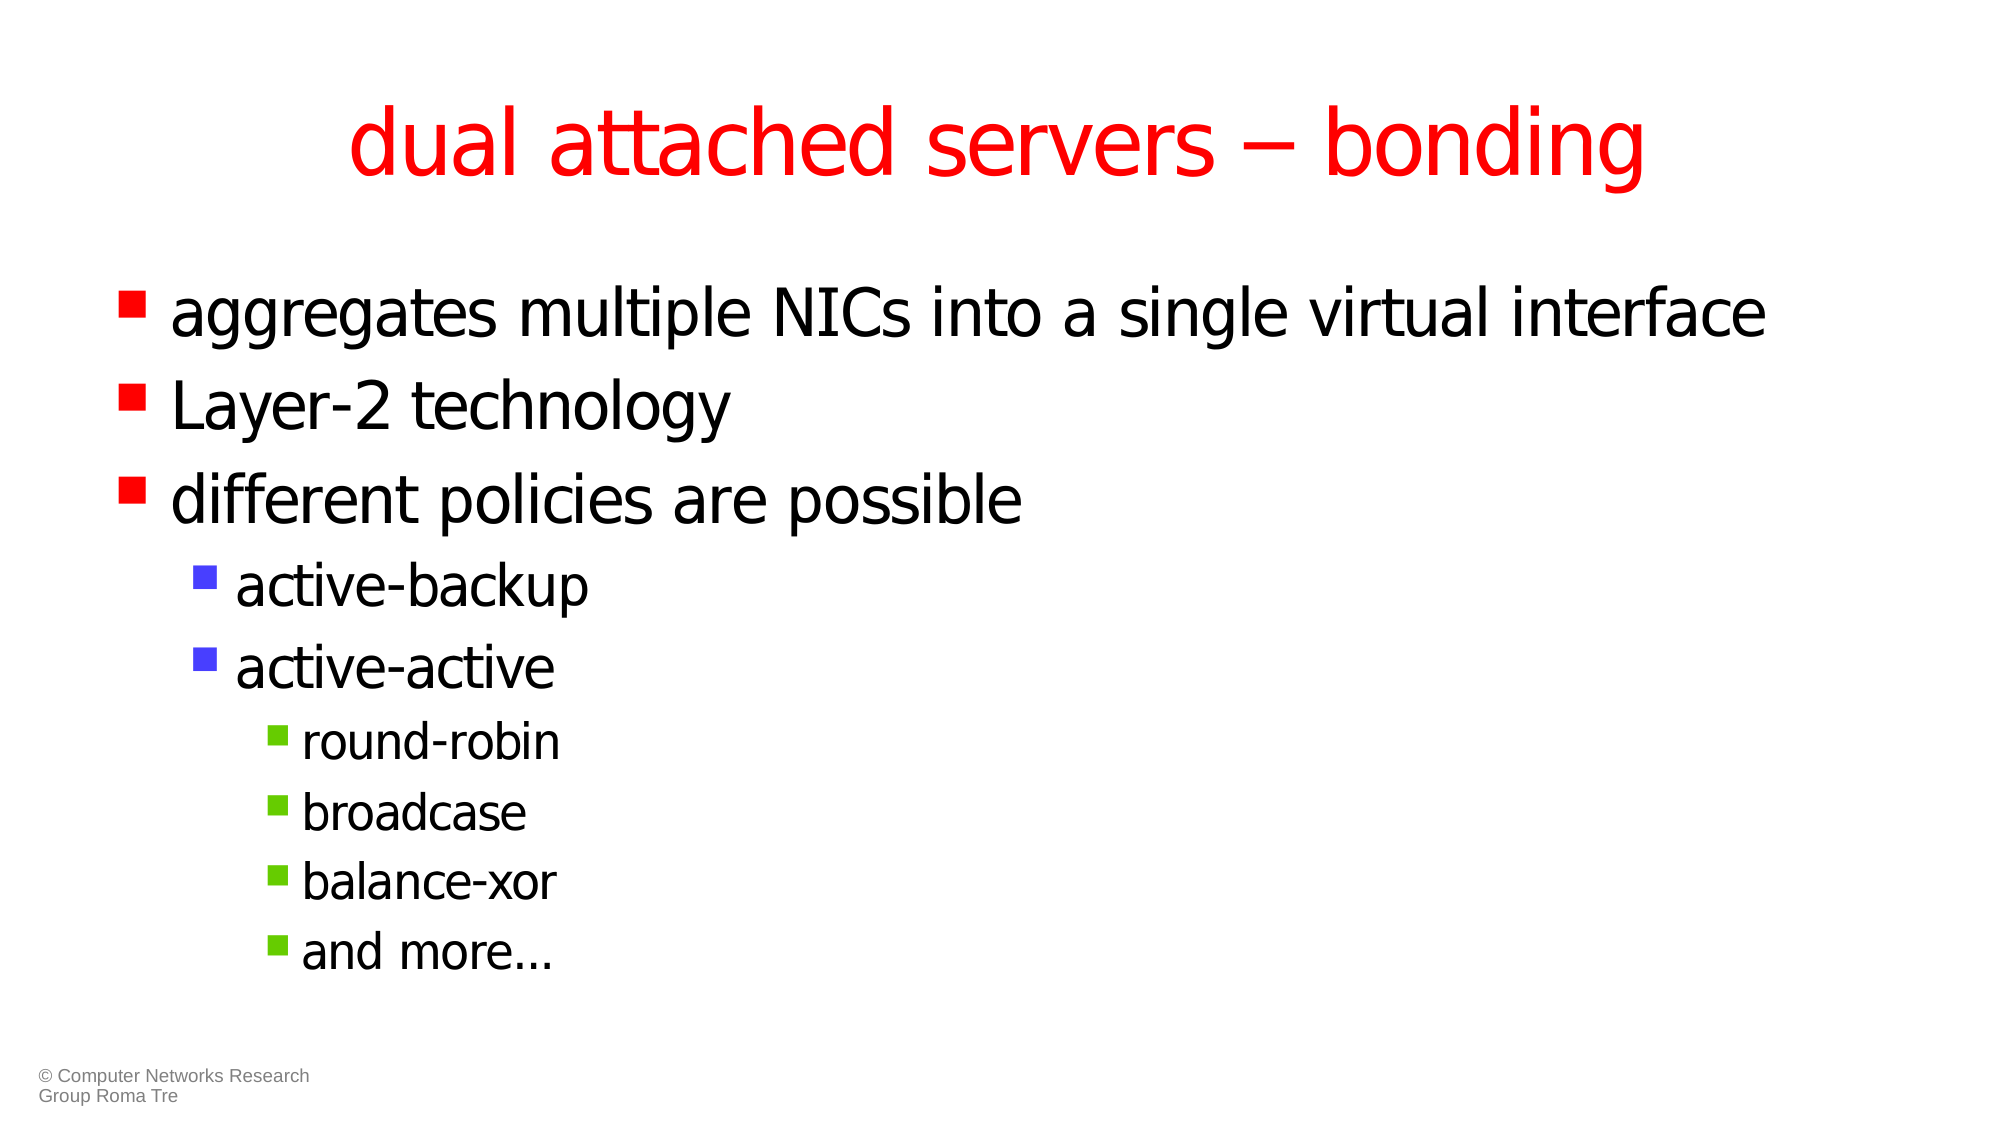

# dual attached servers – bonding
aggregates multiple NICs into a single virtual interface
Layer-2 technology
different policies are possible
active-backup
active-active
round-robin
broadcase
balance-xor
and more…